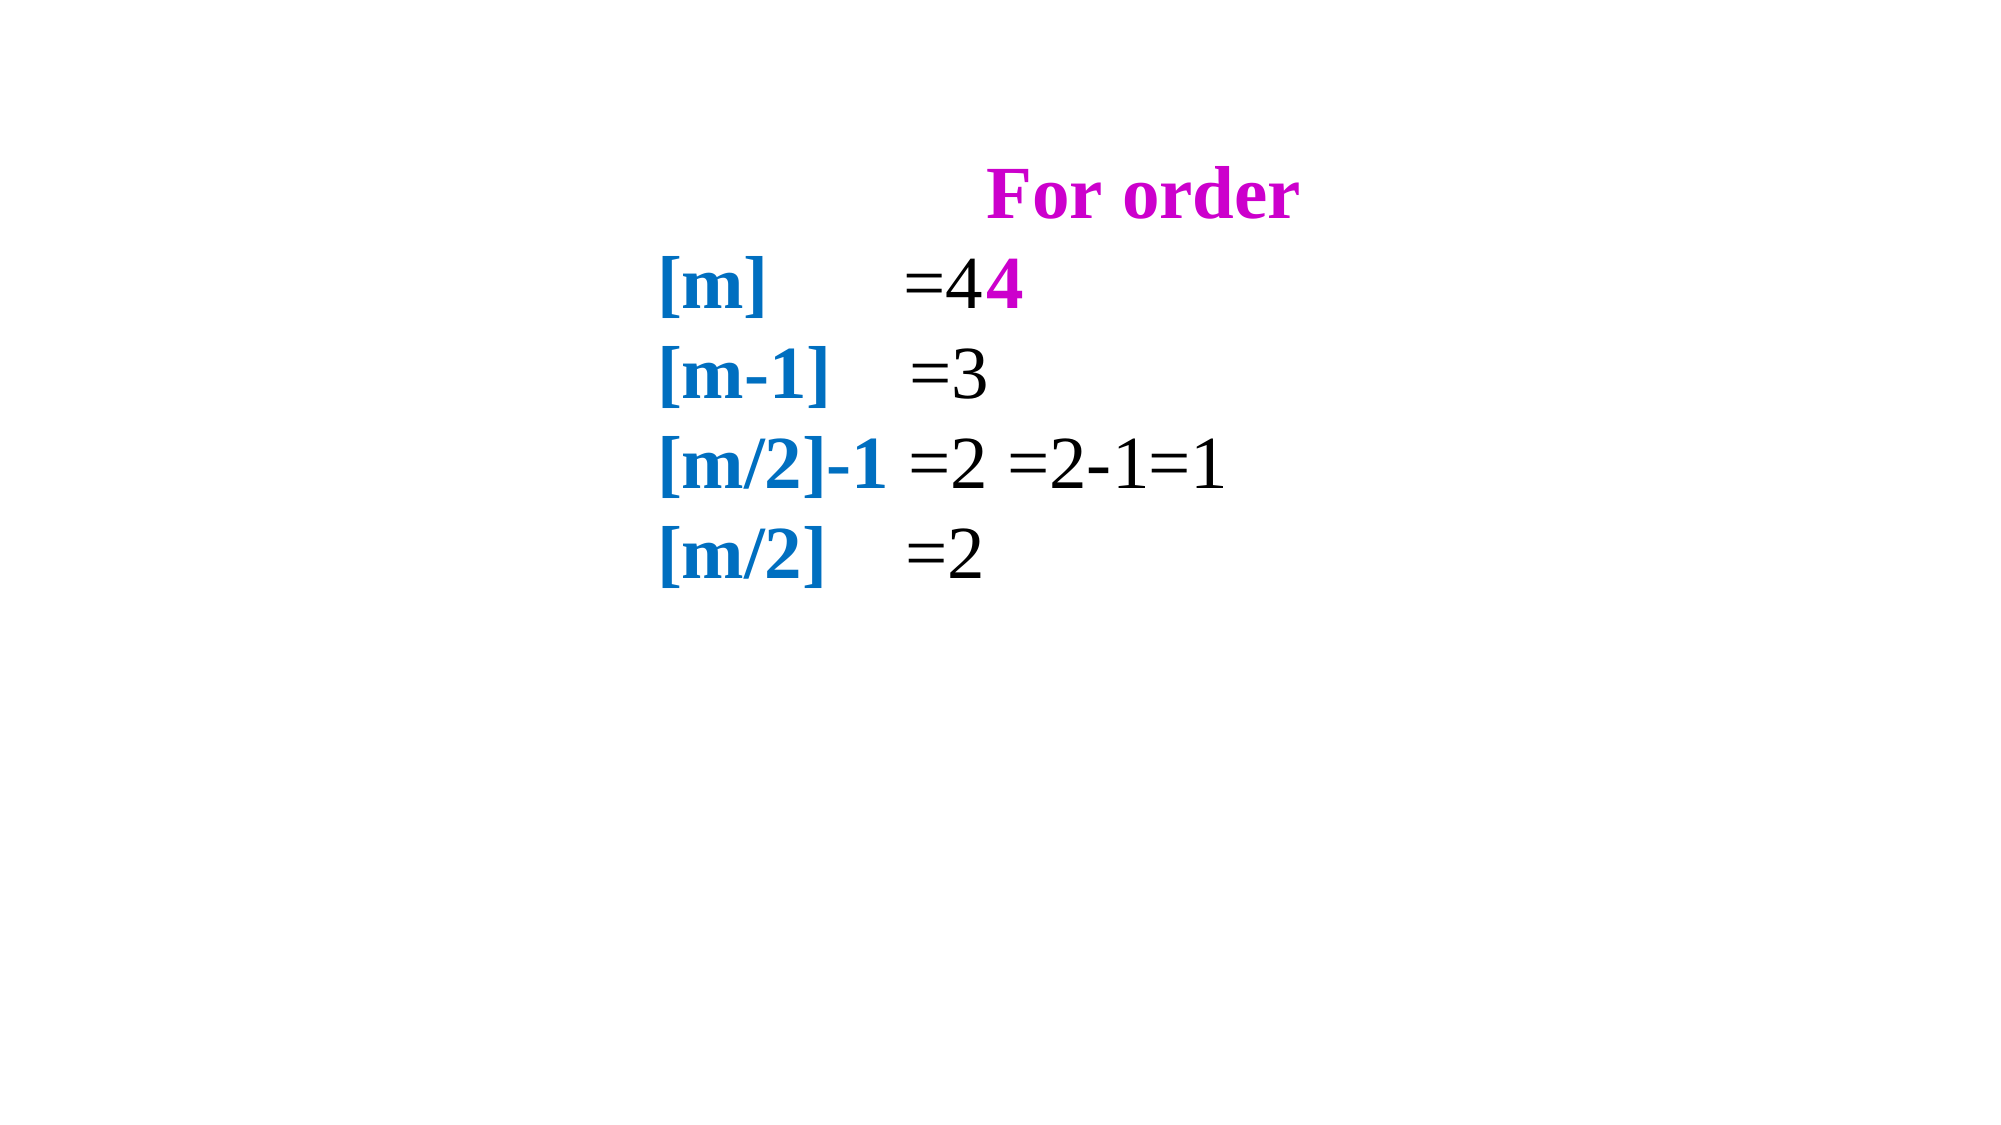

# For order 4
[m]	=4
[m-1]	=3
[m/2]-1 =2 =2-1=1
[m/2]	=2